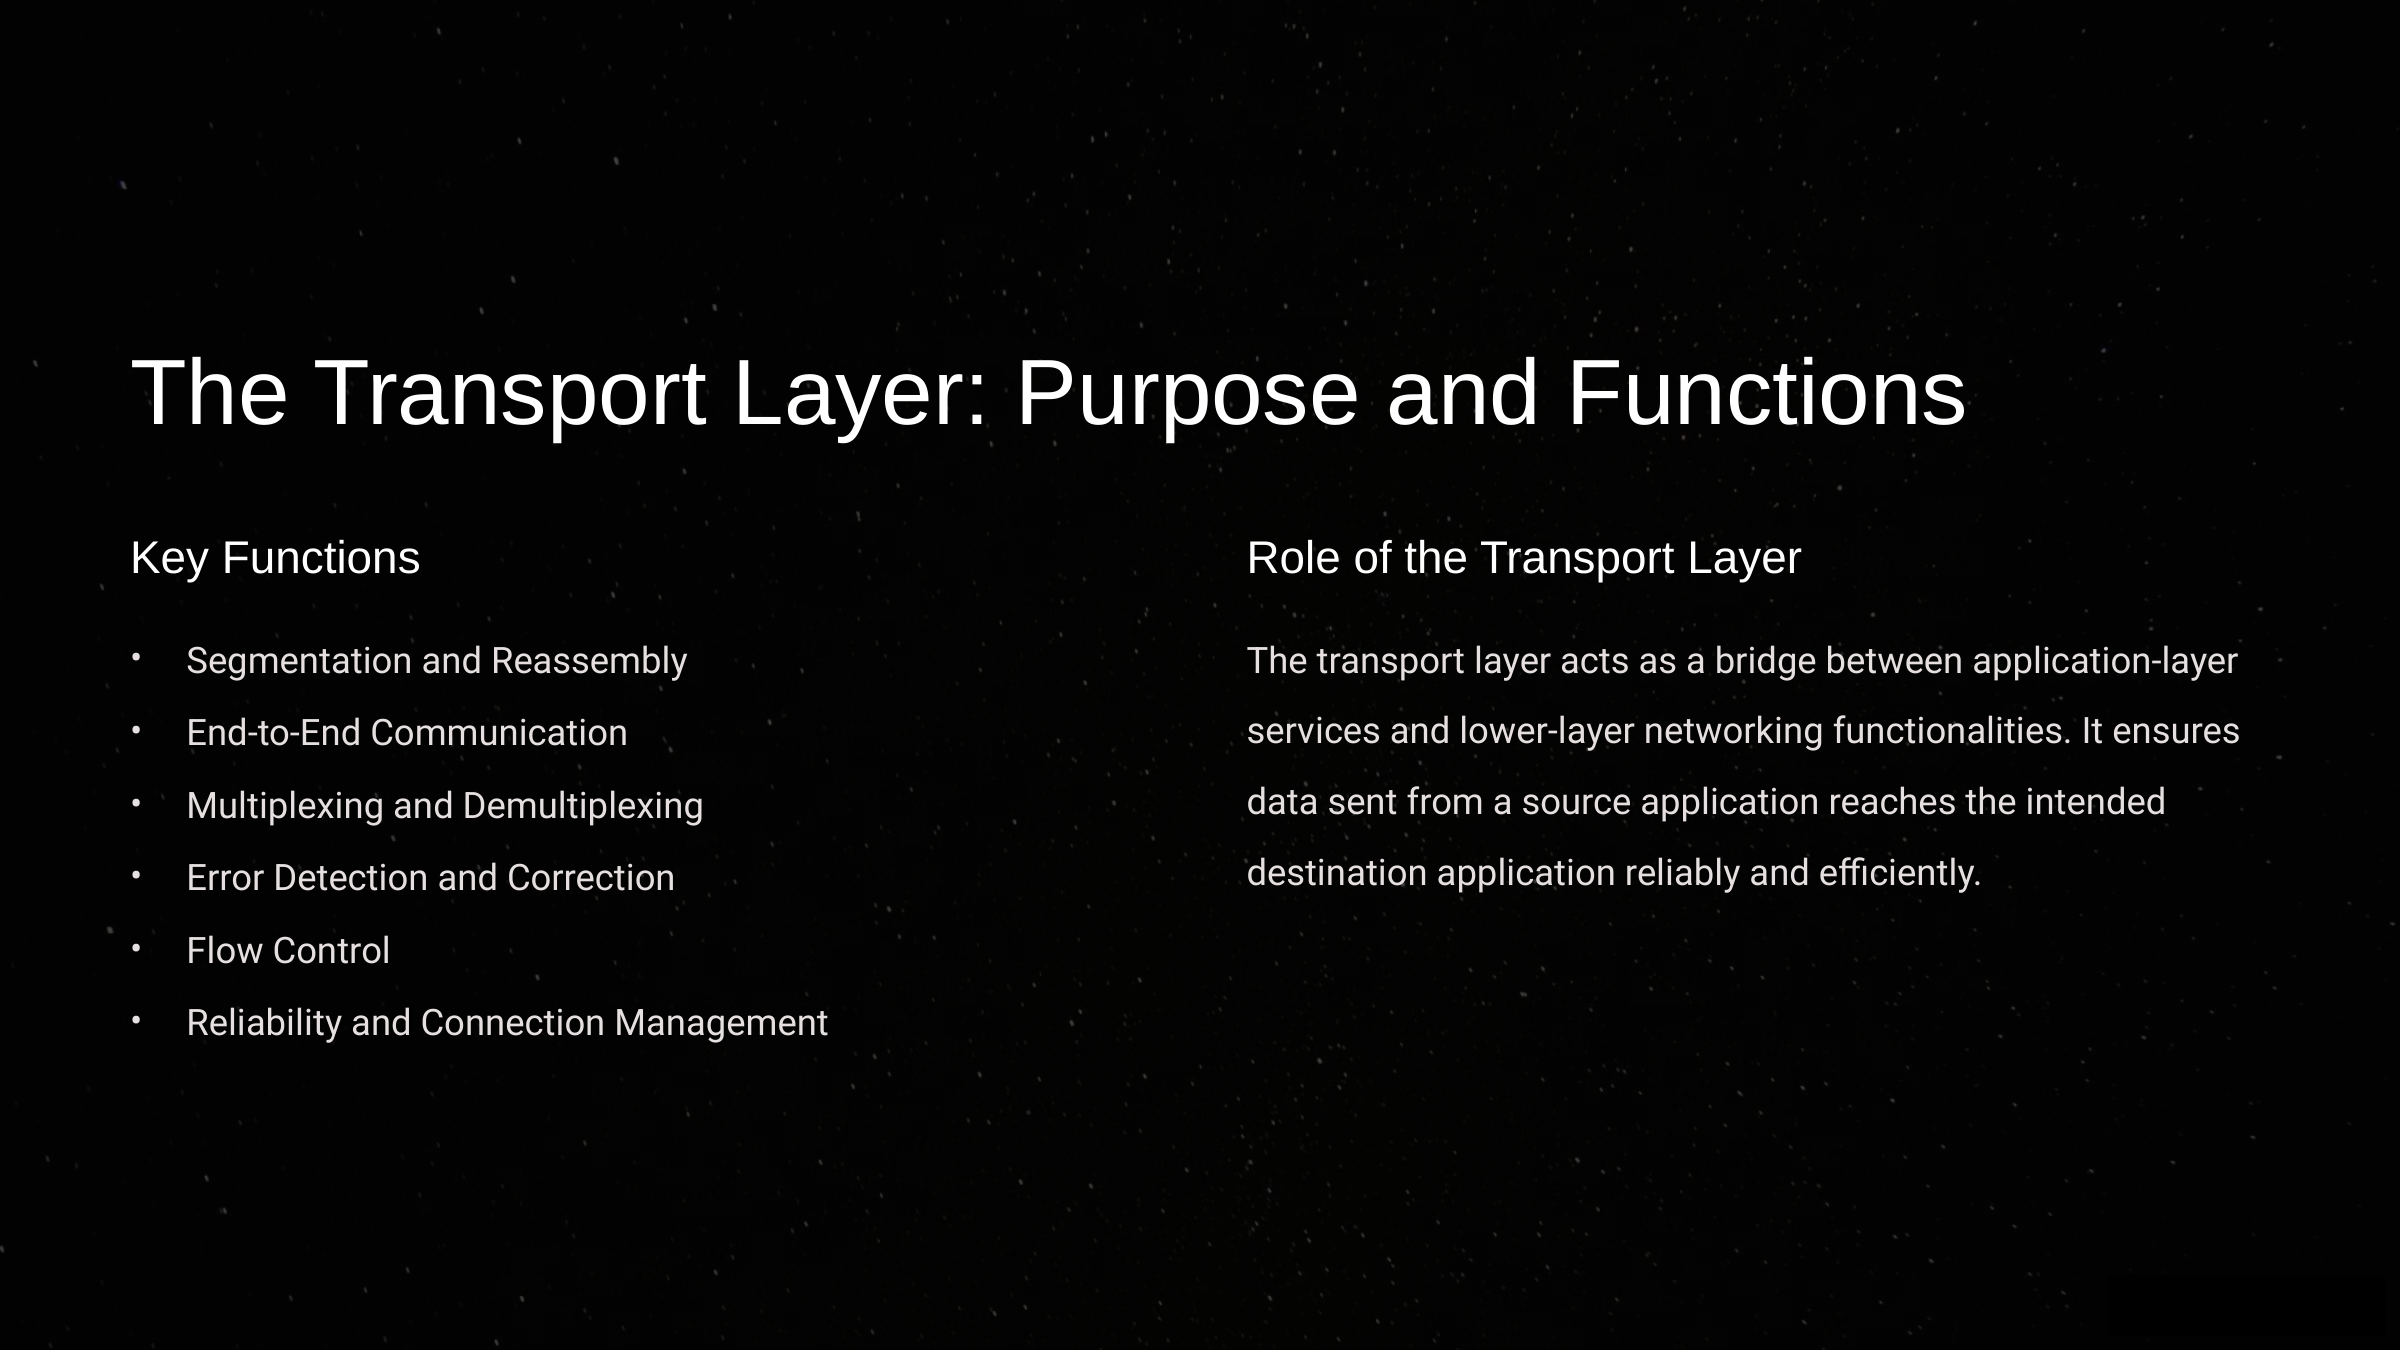

The Transport Layer: Purpose and Functions
Key Functions
Role of the Transport Layer
Segmentation and Reassembly
The transport layer acts as a bridge between application-layer services and lower-layer networking functionalities. It ensures data sent from a source application reaches the intended destination application reliably and efficiently.
End-to-End Communication
Multiplexing and Demultiplexing
Error Detection and Correction
Flow Control
Reliability and Connection Management